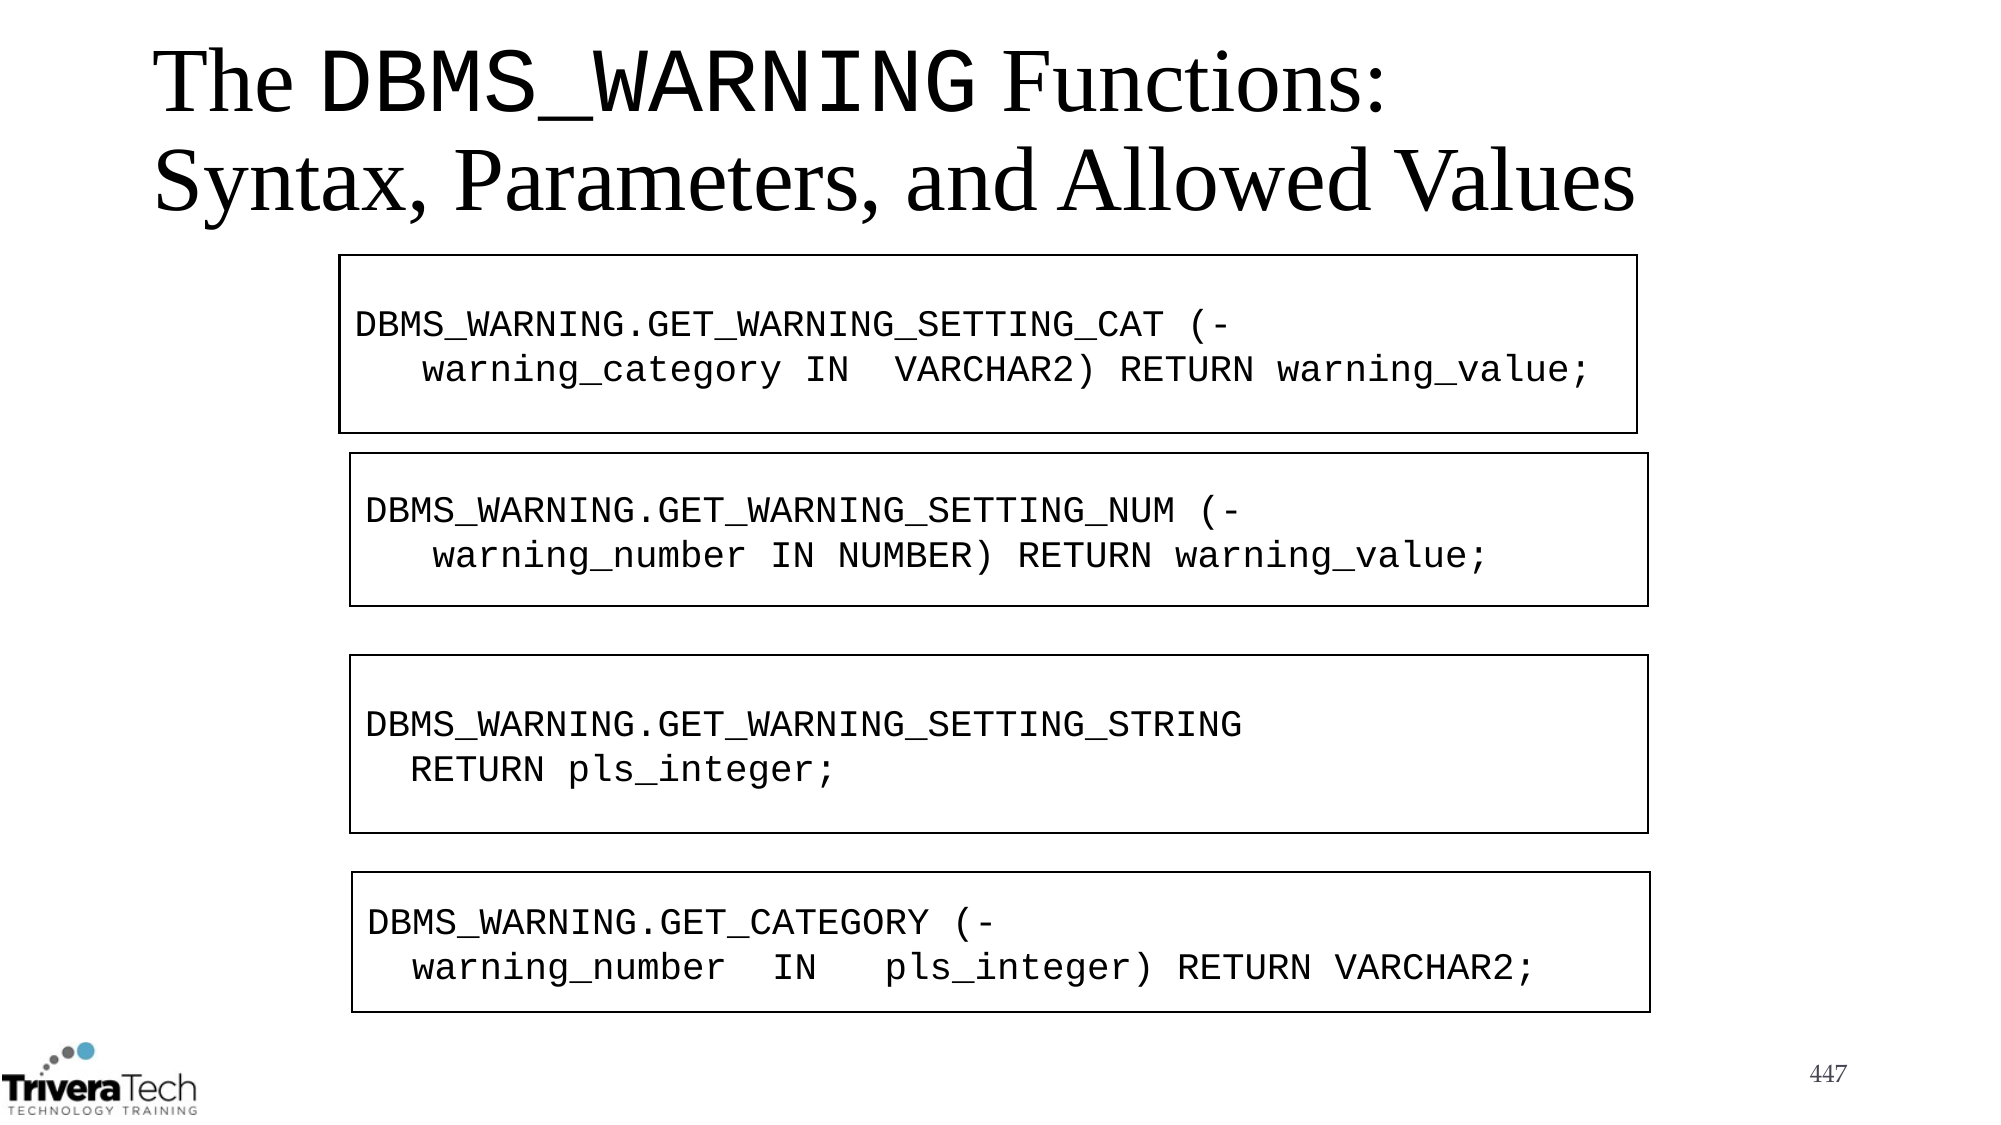

# The DBMS_WARNING Functions: Syntax, Parameters, and Allowed Values
DBMS_WARNING.GET_WARNING_SETTING_CAT (-
   warning_category IN  VARCHAR2) RETURN warning_value;
DBMS_WARNING.GET_WARNING_SETTING_NUM (-
   warning_number IN NUMBER) RETURN warning_value;
DBMS_WARNING.GET_WARNING_SETTING_STRING
  RETURN pls_integer;
DBMS_WARNING.GET_CATEGORY (-
  warning_number  IN   pls_integer) RETURN VARCHAR2;
447